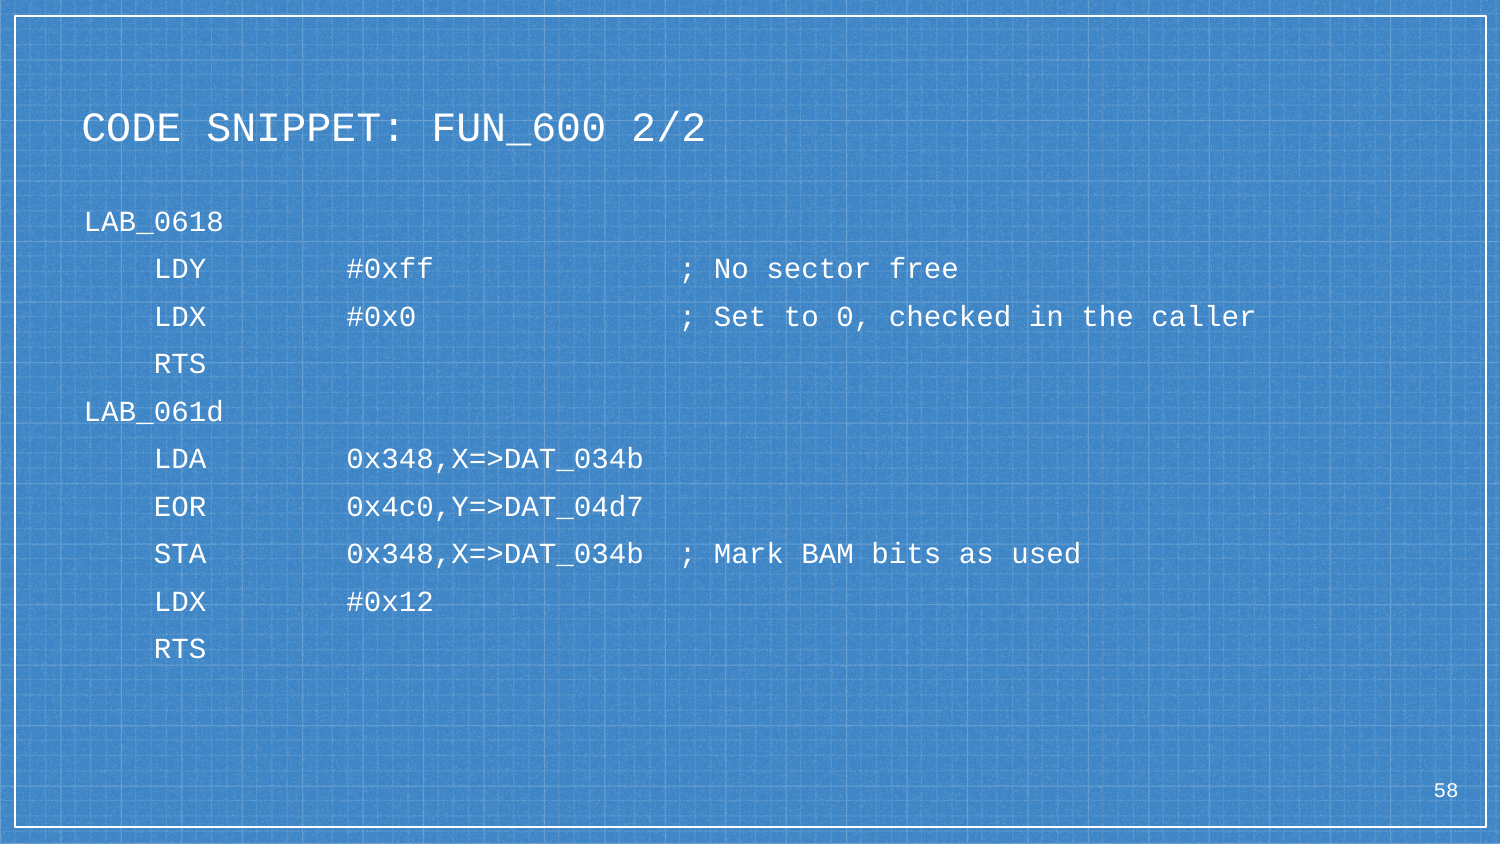

# CODE SNIPPET: FUN_600 2/2

LAB_0618
    LDY        #0xff              ; No sector free
    LDX        #0x0               ; Set to 0, checked in the caller
    RTS
LAB_061d
    LDA        0x348,X=>DAT_034b
    EOR        0x4c0,Y=>DAT_04d7
    STA        0x348,X=>DAT_034b  ; Mark BAM bits as used
    LDX        #0x12
    RTS
58